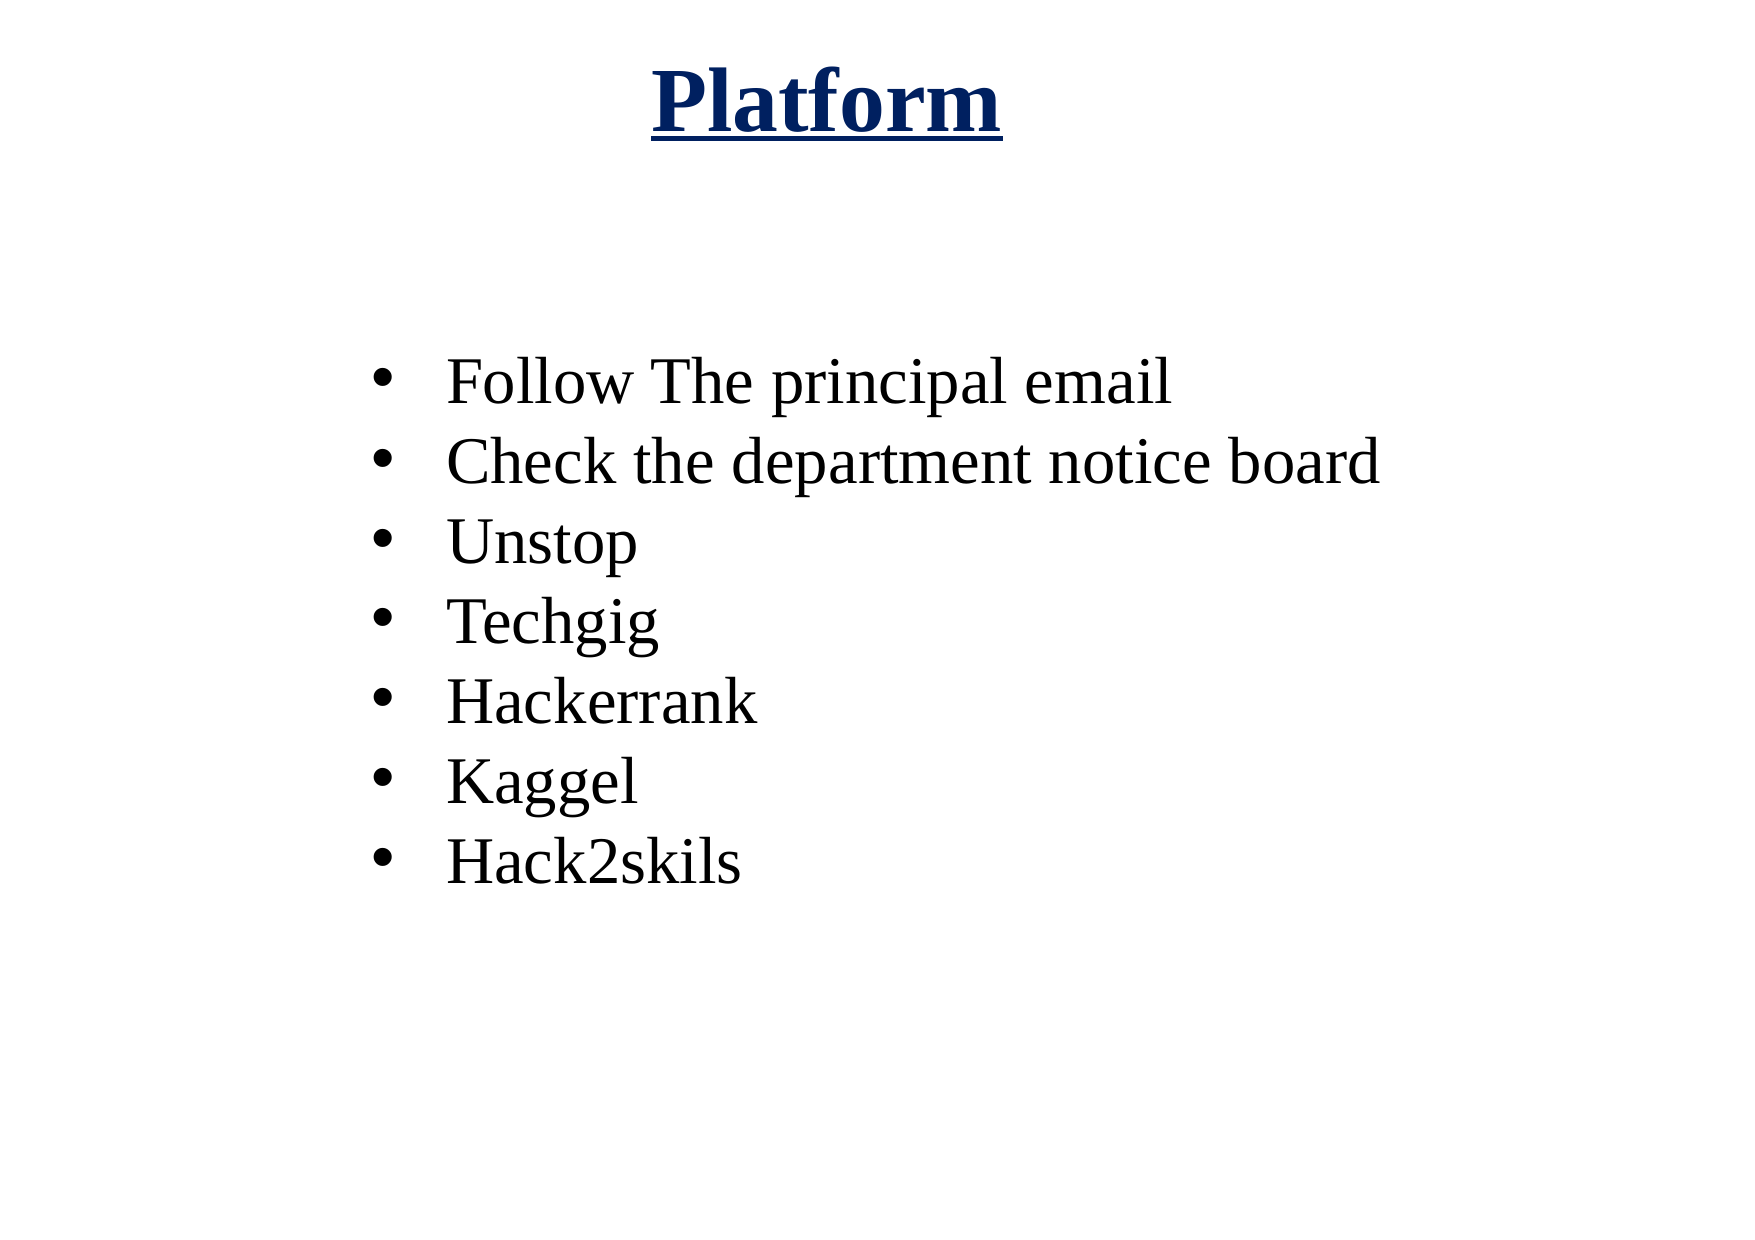

# Platform
Follow The principal email
Check the department notice board
Unstop
Techgig
Hackerrank
Kaggel
Hack2skils